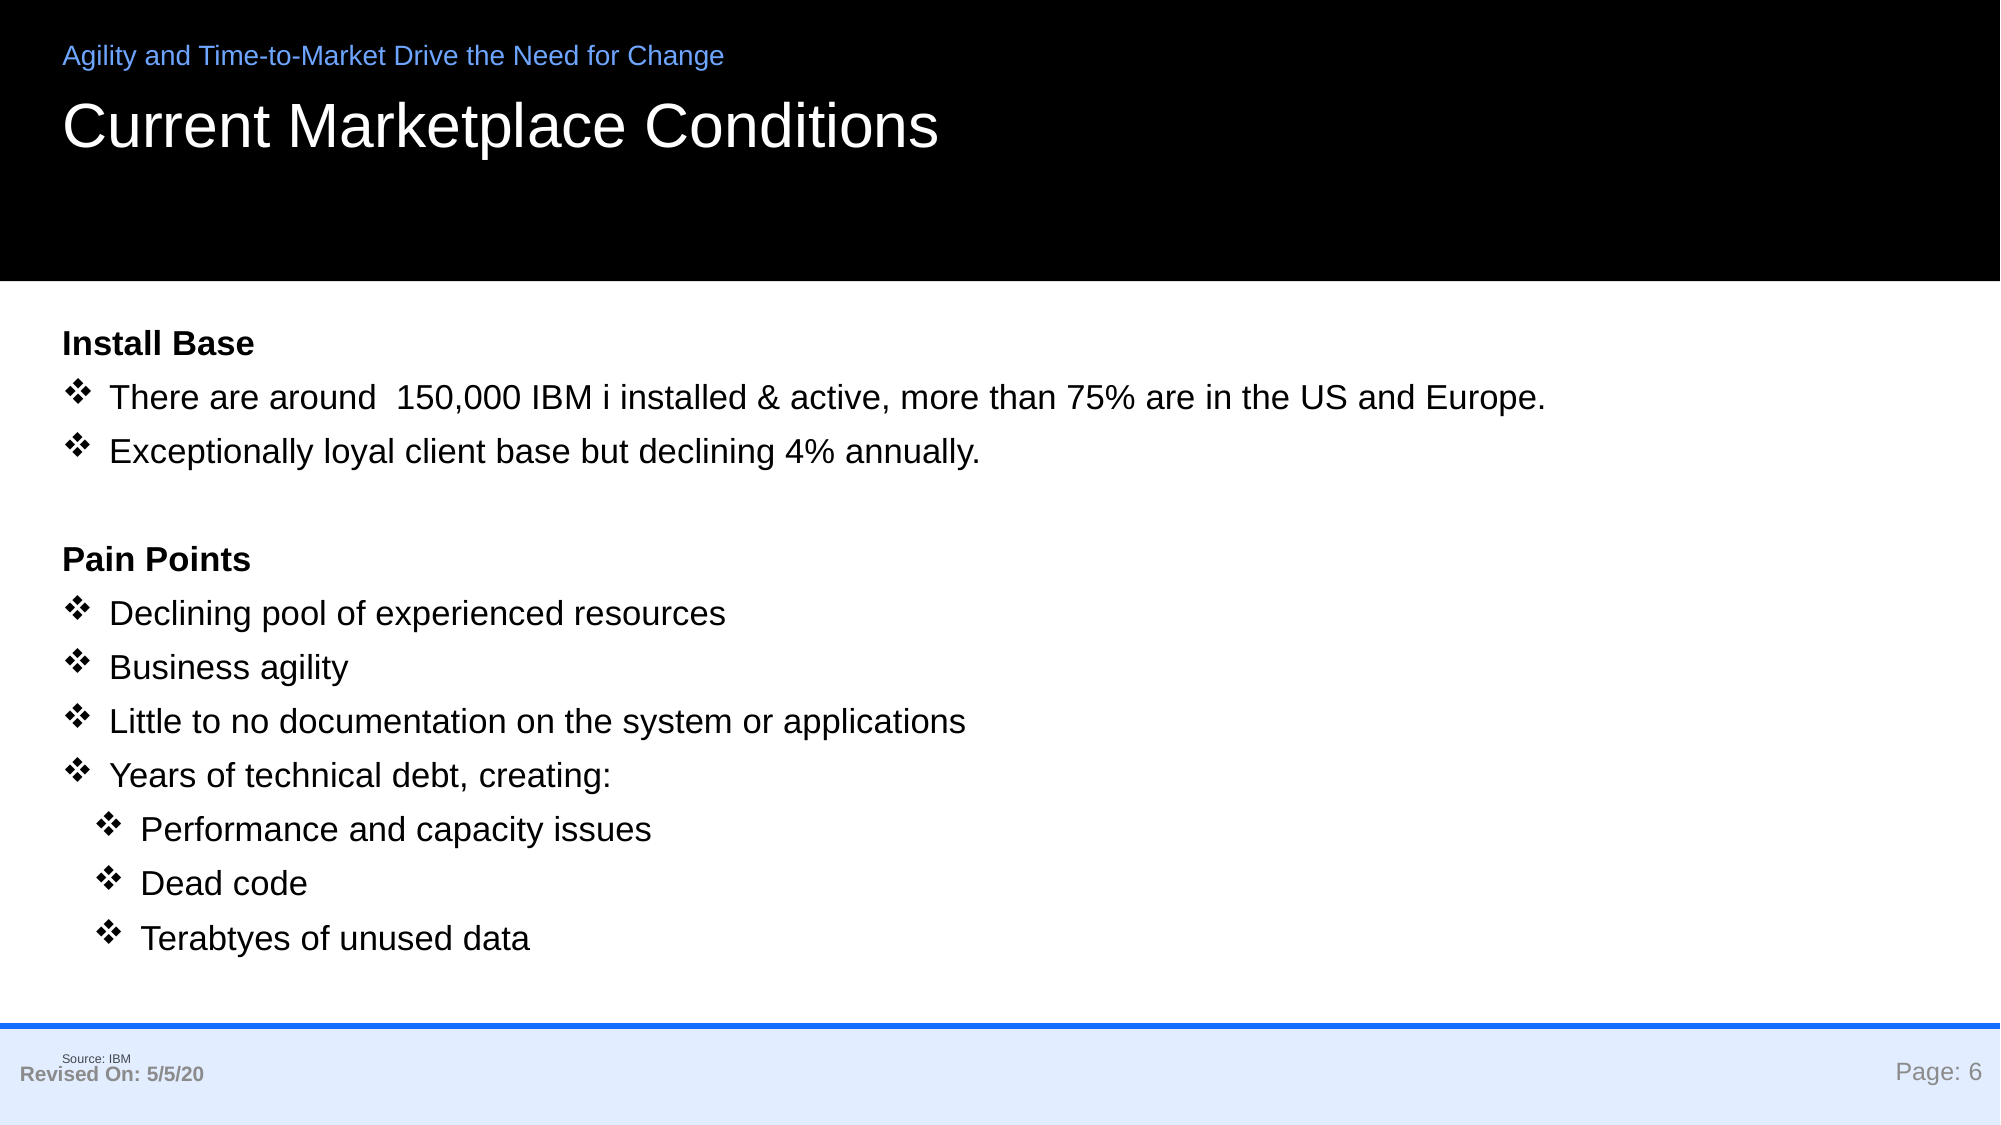

Agility and Time-to-Market Drive the Need for Change
# Current Marketplace Conditions
Install Base
There are around  150,000 IBM i installed & active, more than 75% are in the US and Europe.
Exceptionally loyal client base but declining 4% annually.

Pain Points
Declining pool of experienced resources
Business agility
Little to no documentation on the system or applications
Years of technical debt, creating:
Performance and capacity issues
Dead code
Terabtyes of unused data

Source: IBM

Page: 6
Revised On: 5/5/20